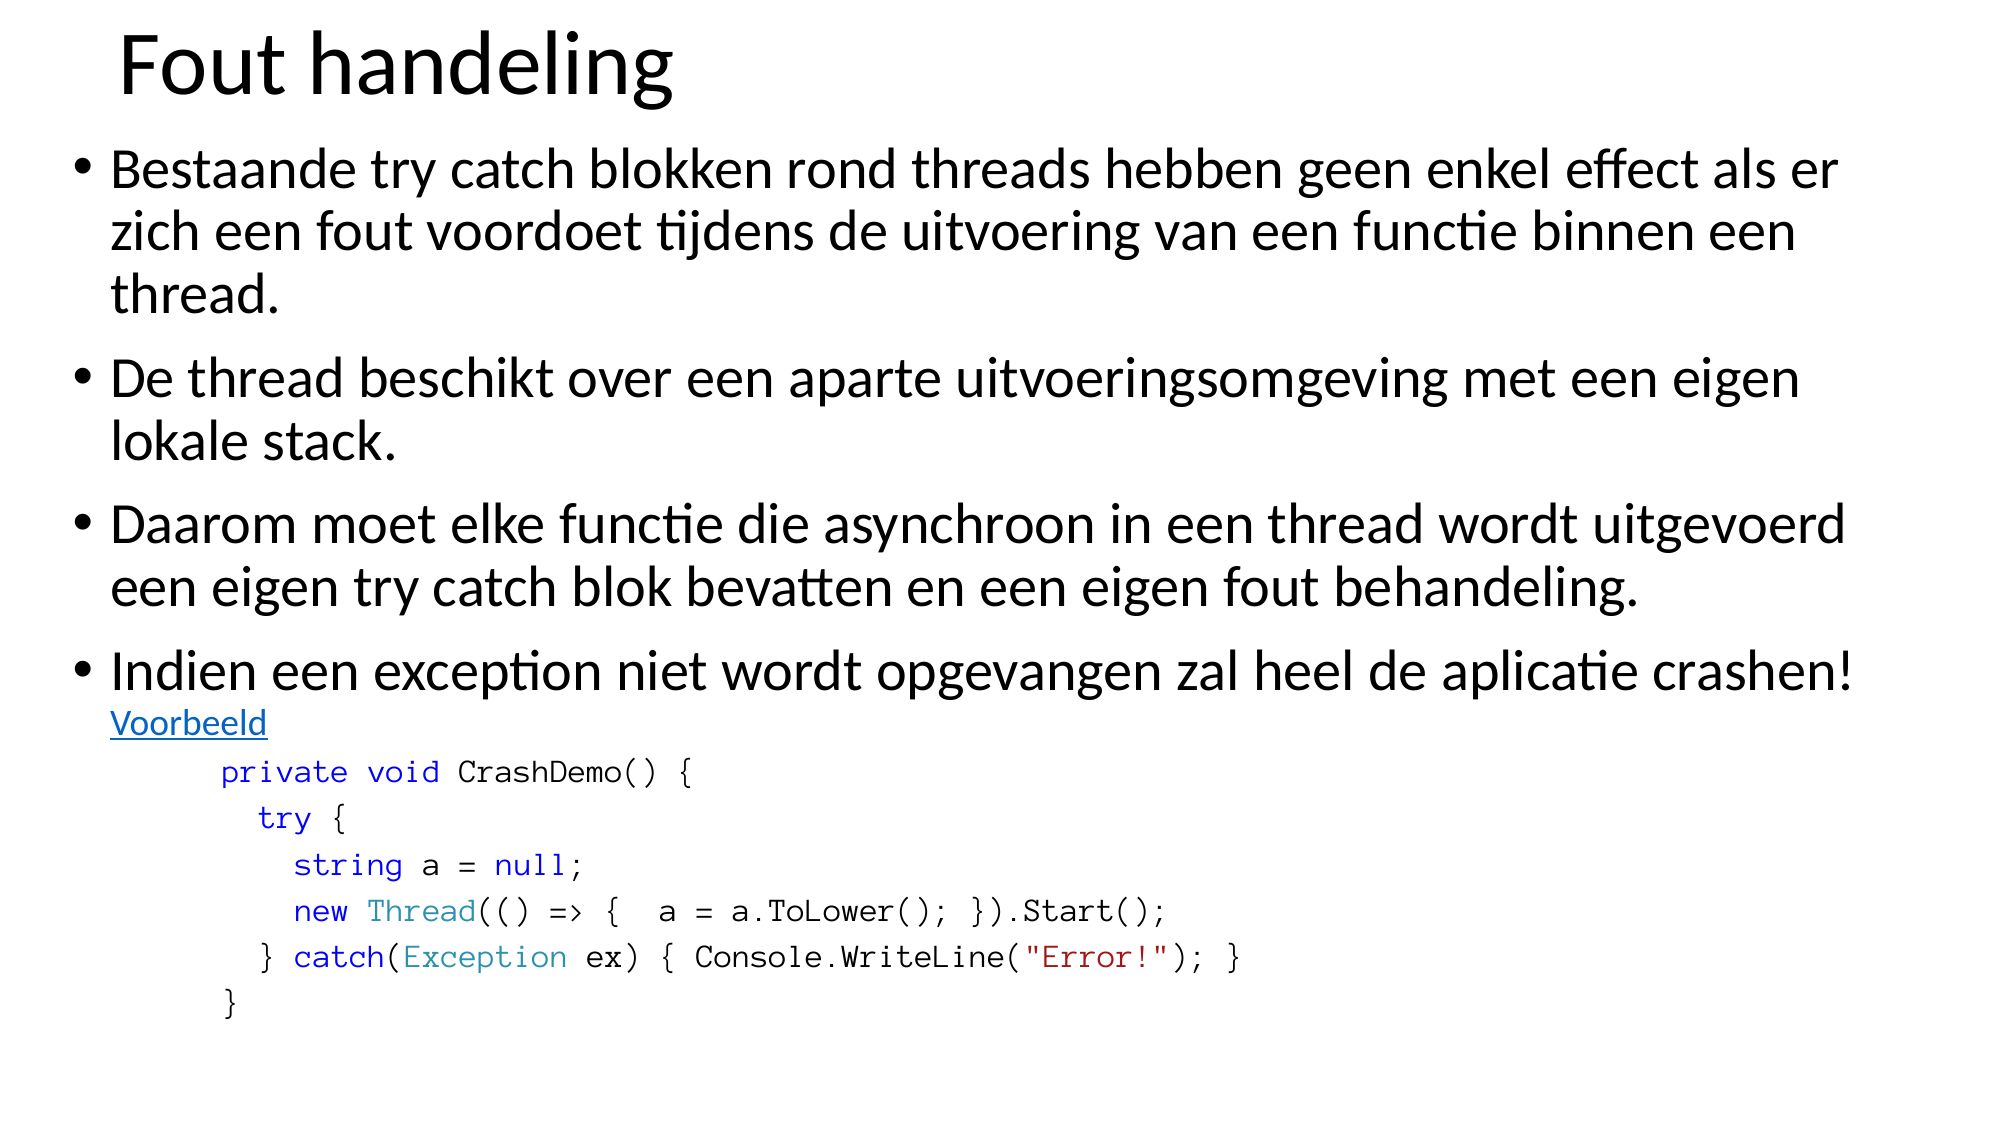

# Fout handeling
Bestaande try catch blokken rond threads hebben geen enkel effect als er zich een fout voordoet tijdens de uitvoering van een functie binnen een thread.
De thread beschikt over een aparte uitvoeringsomgeving met een eigen lokale stack.
Daarom moet elke functie die asynchroon in een thread wordt uitgevoerd een eigen try catch blok bevatten en een eigen fout behandeling.
Indien een exception niet wordt opgevangen zal heel de aplicatie crashen!Voorbeeld
private void CrashDemo() {
  try {
    string a = null;
    new Thread(() => {  a = a.ToLower(); }).Start();
  } catch(Exception ex) { Console.WriteLine("Error!"); }
}